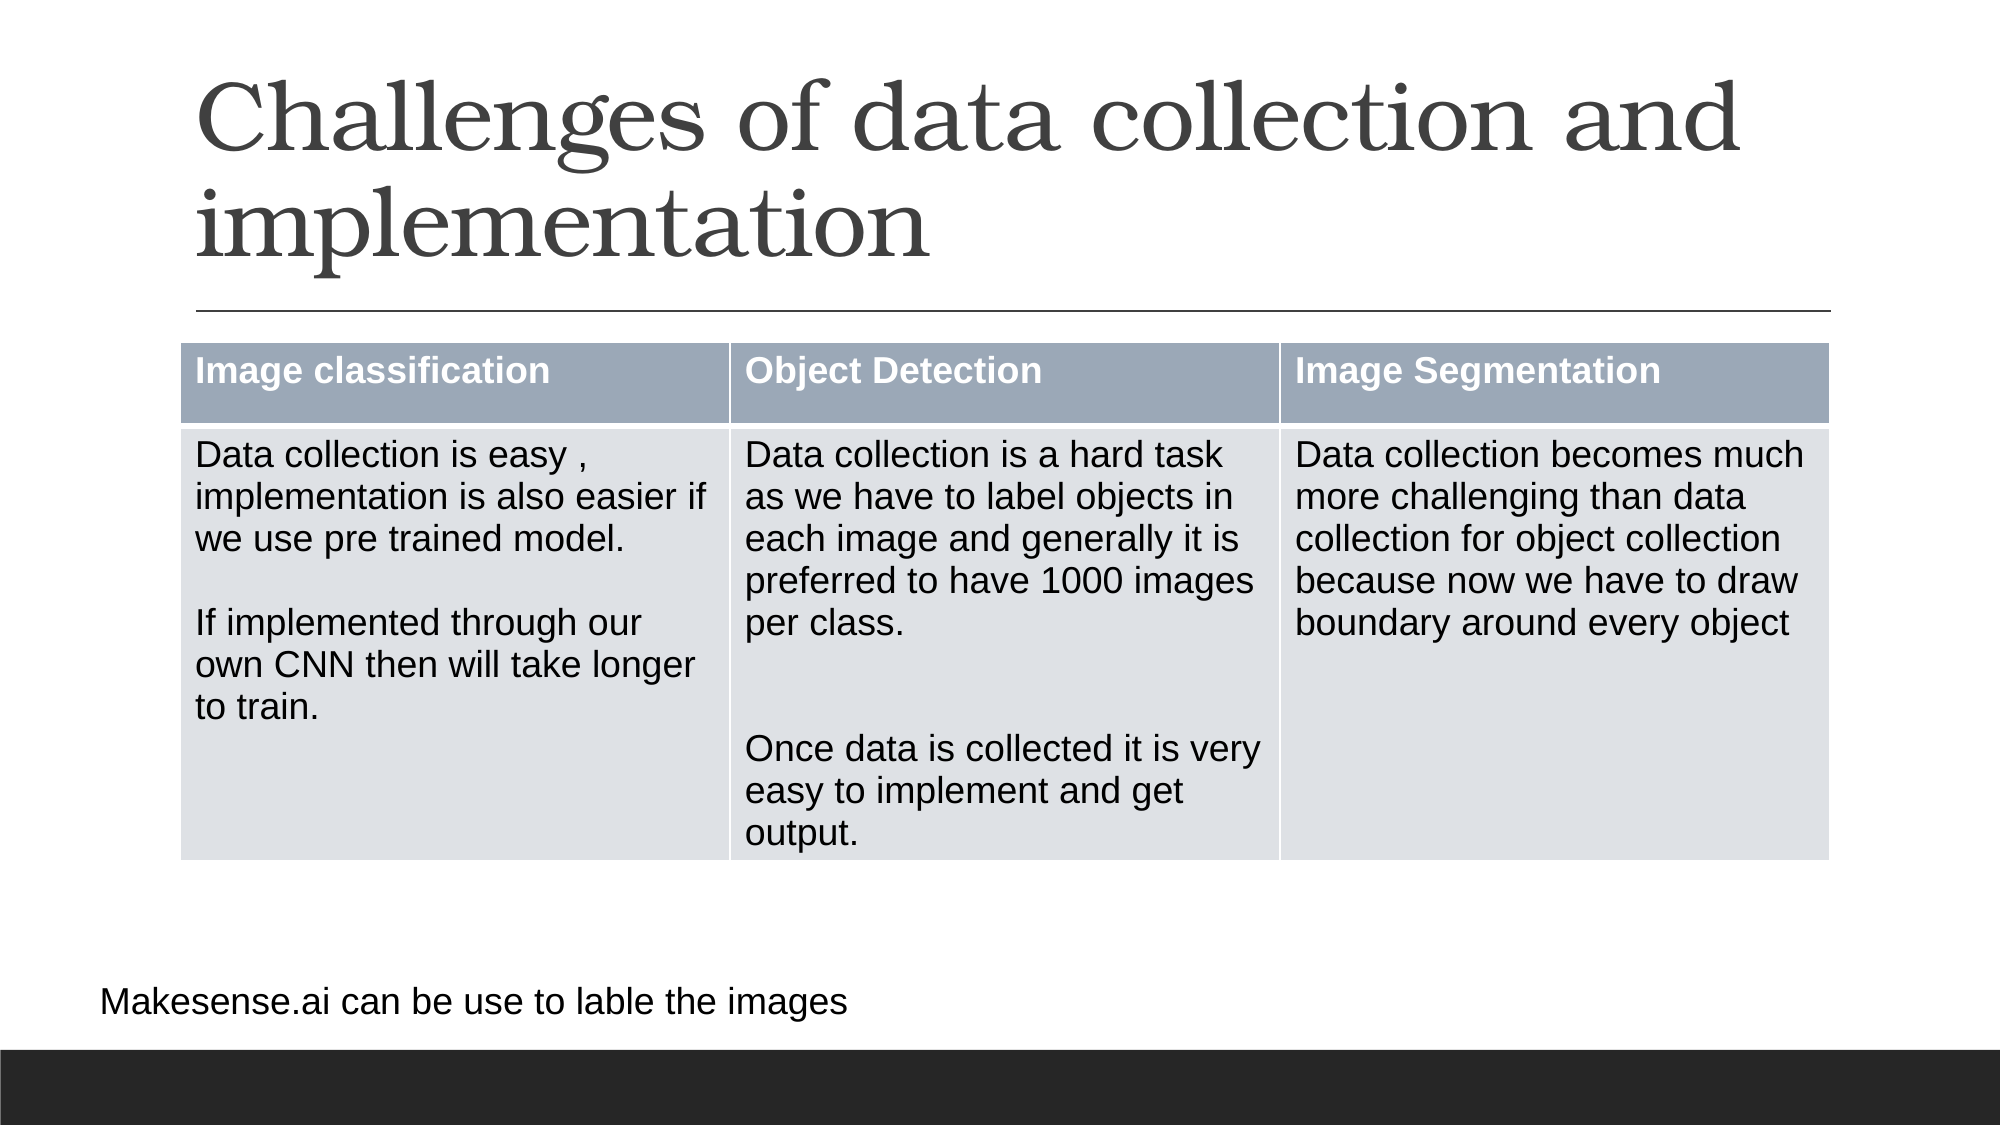

# Challenges of data collection and implementation
| Image classification | Object Detection | Image Segmentation |
| --- | --- | --- |
| Data collection is easy , implementation is also easier if we use pre trained model. If implemented through our own CNN then will take longer to train. | Data collection is a hard task as we have to label objects in each image and generally it is preferred to have 1000 images per class. Once data is collected it is very easy to implement and get output. | Data collection becomes much more challenging than data collection for object collection because now we have to draw boundary around every object |
Makesense.ai can be use to lable the images